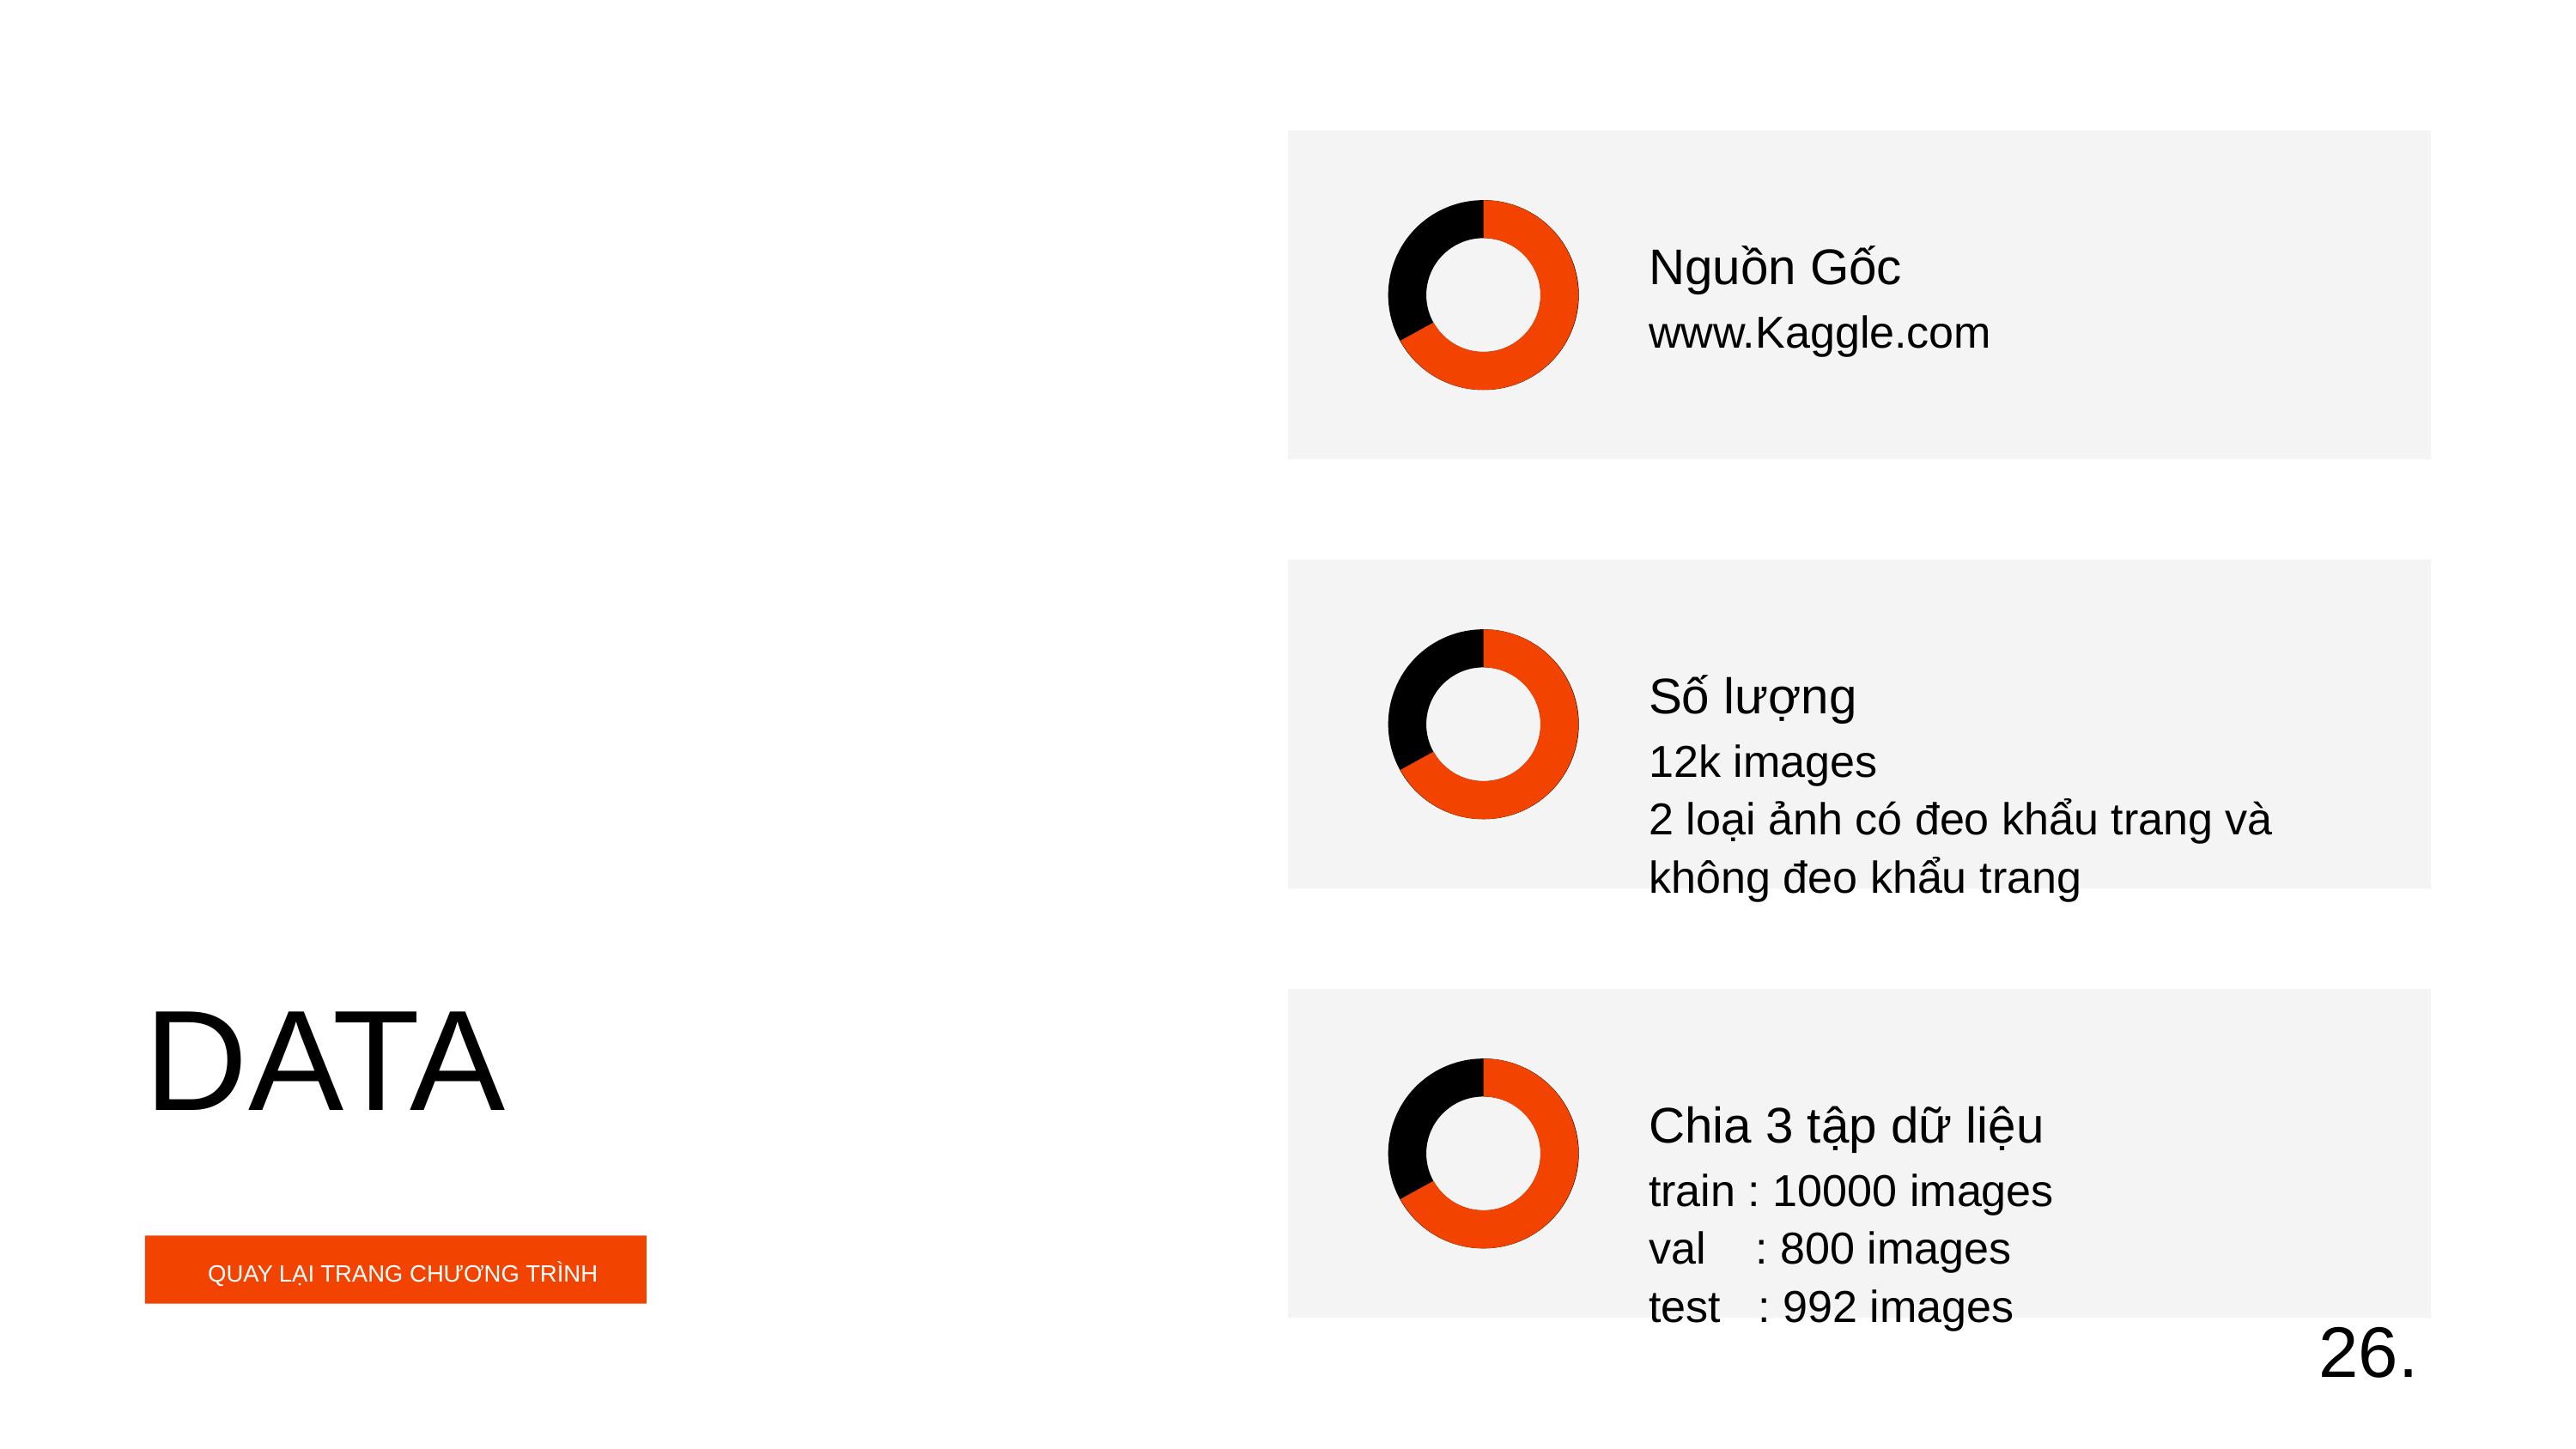

Nguồn Gốc
www.Kaggle.com

Số lượng
12k images
2 loại ảnh có đeo khẩu trang và không đeo khẩu trang
DATA

Chia 3 tập dữ liệu
train : 10000 images
val    : 800 images
test   : 992 images

QUAY LẠI TRANG CHƯƠNG TRÌNH
26.